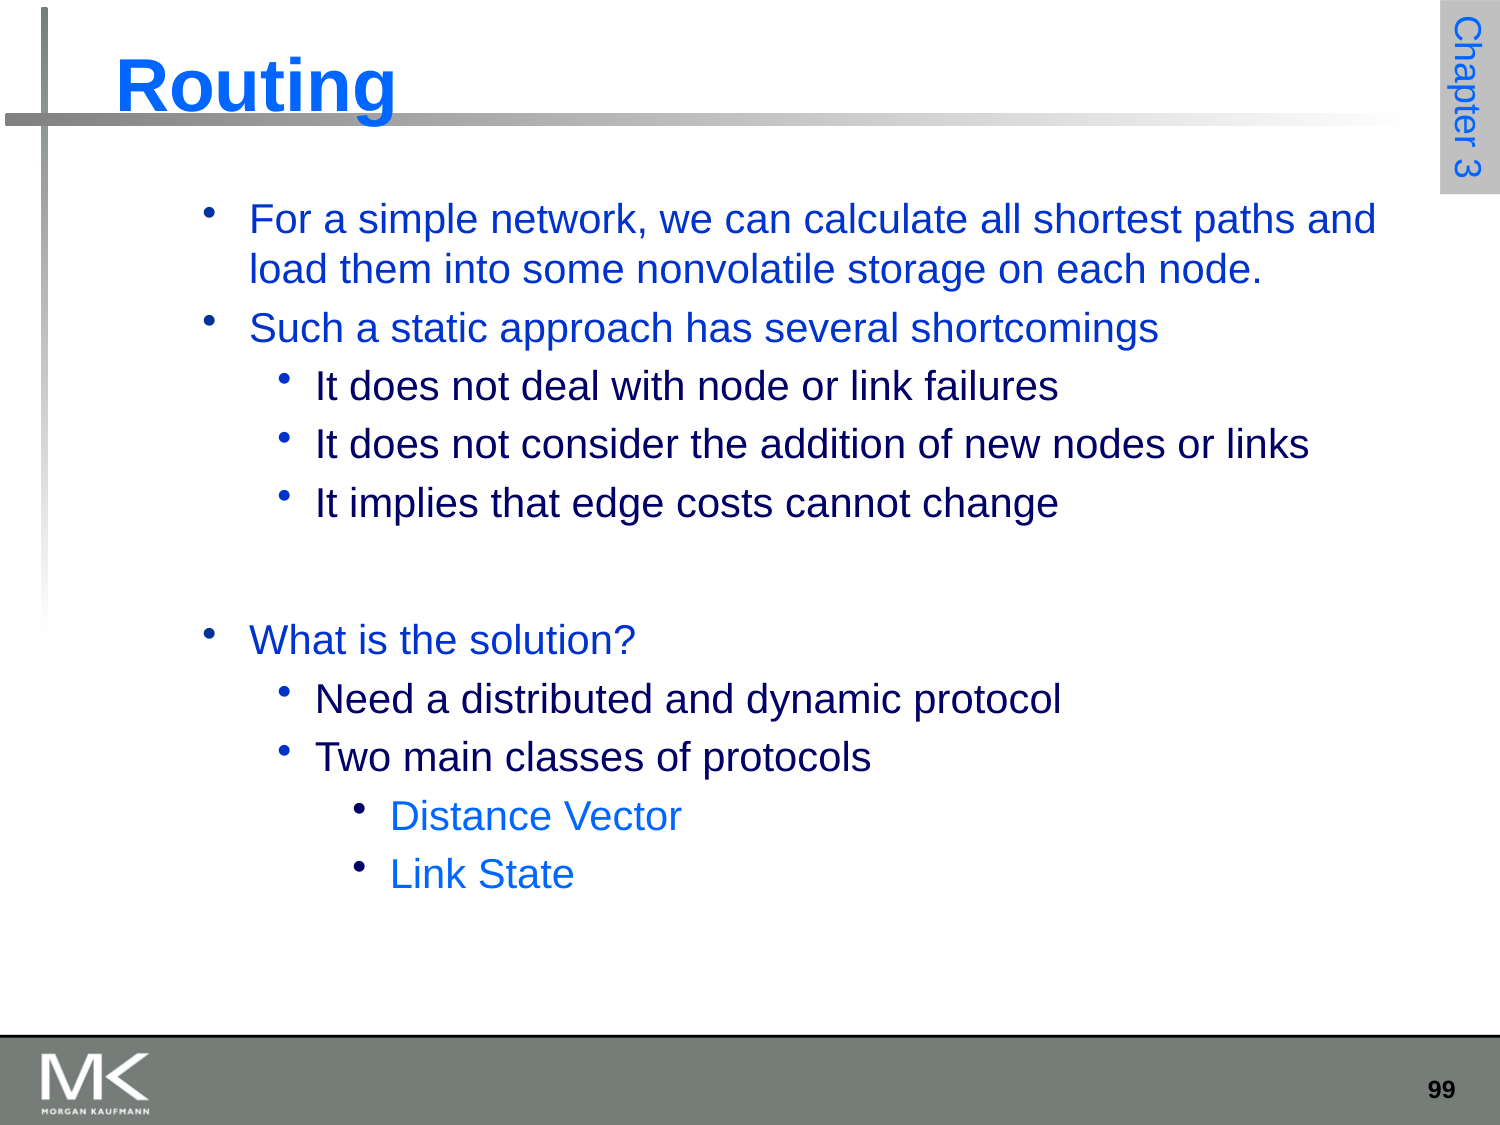

# Routing
For a simple network, we can calculate all shortest paths and load them into some nonvolatile storage on each node.
Such a static approach has several shortcomings
It does not deal with node or link failures
It does not consider the addition of new nodes or links
It implies that edge costs cannot change

What is the solution?
Need a distributed and dynamic protocol
Two main classes of protocols
Distance Vector
Link State